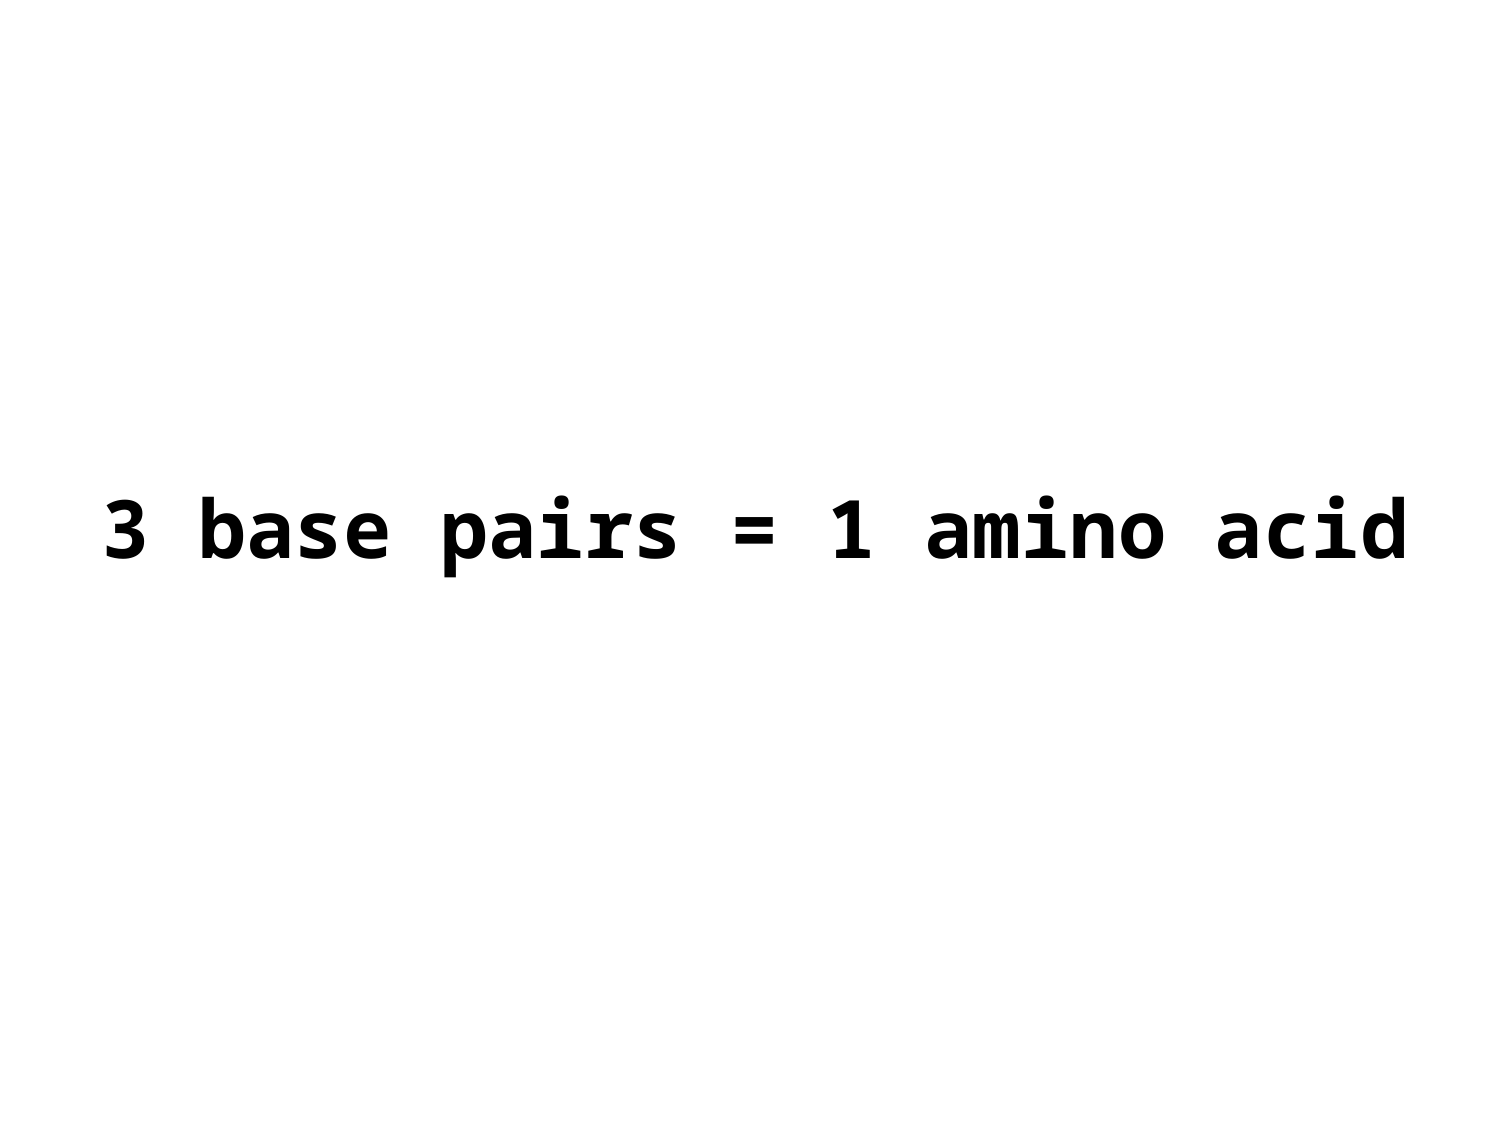

# 3 base pairs = 1 amino acid